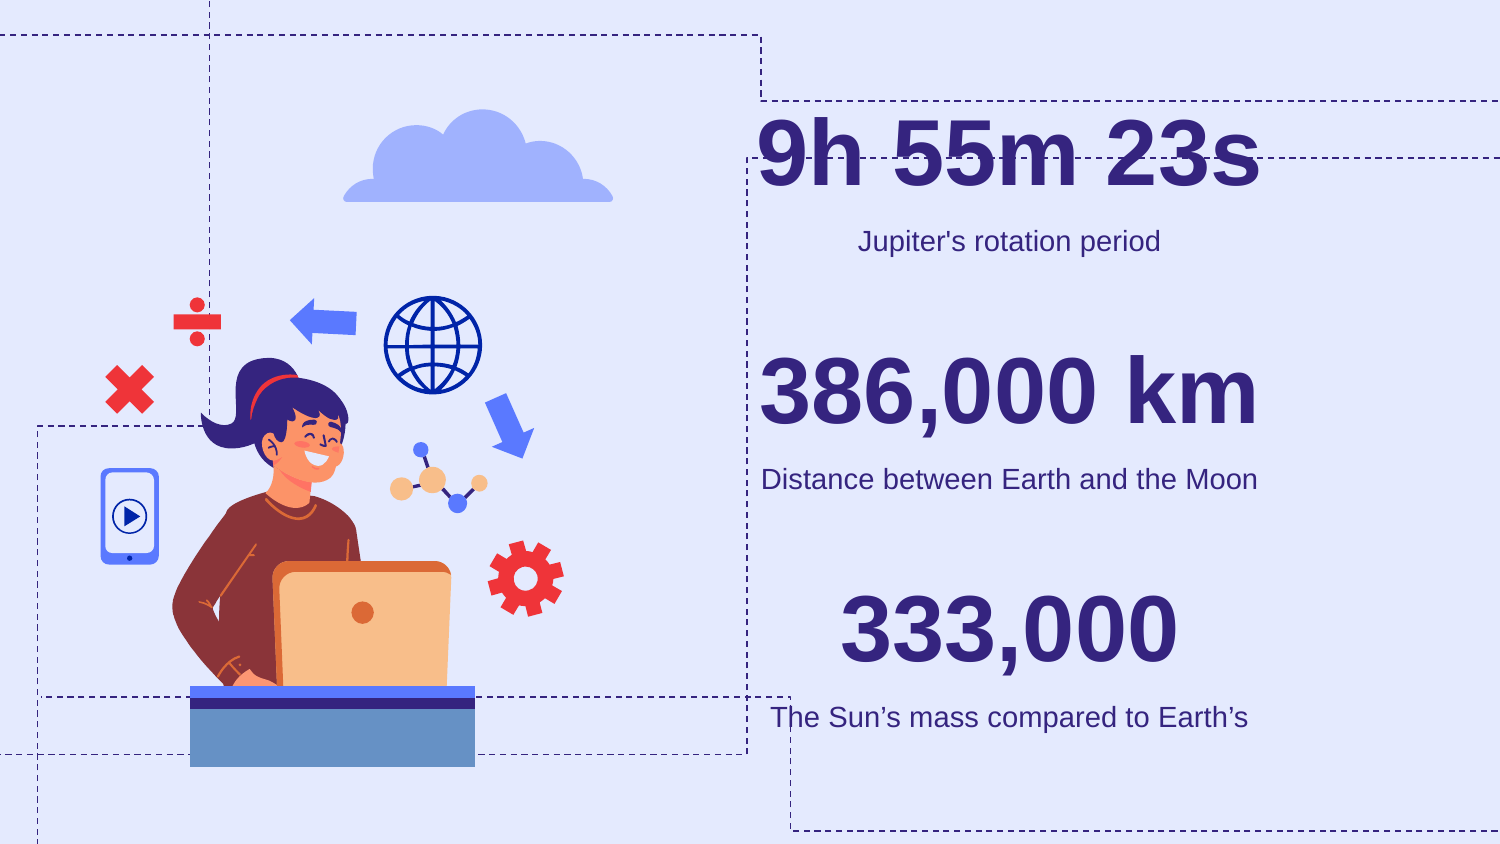

# 9h 55m 23s

Jupiter's rotation period

386,000 km
Distance between Earth and the Moon
333,000
The Sun’s mass compared to Earth’s